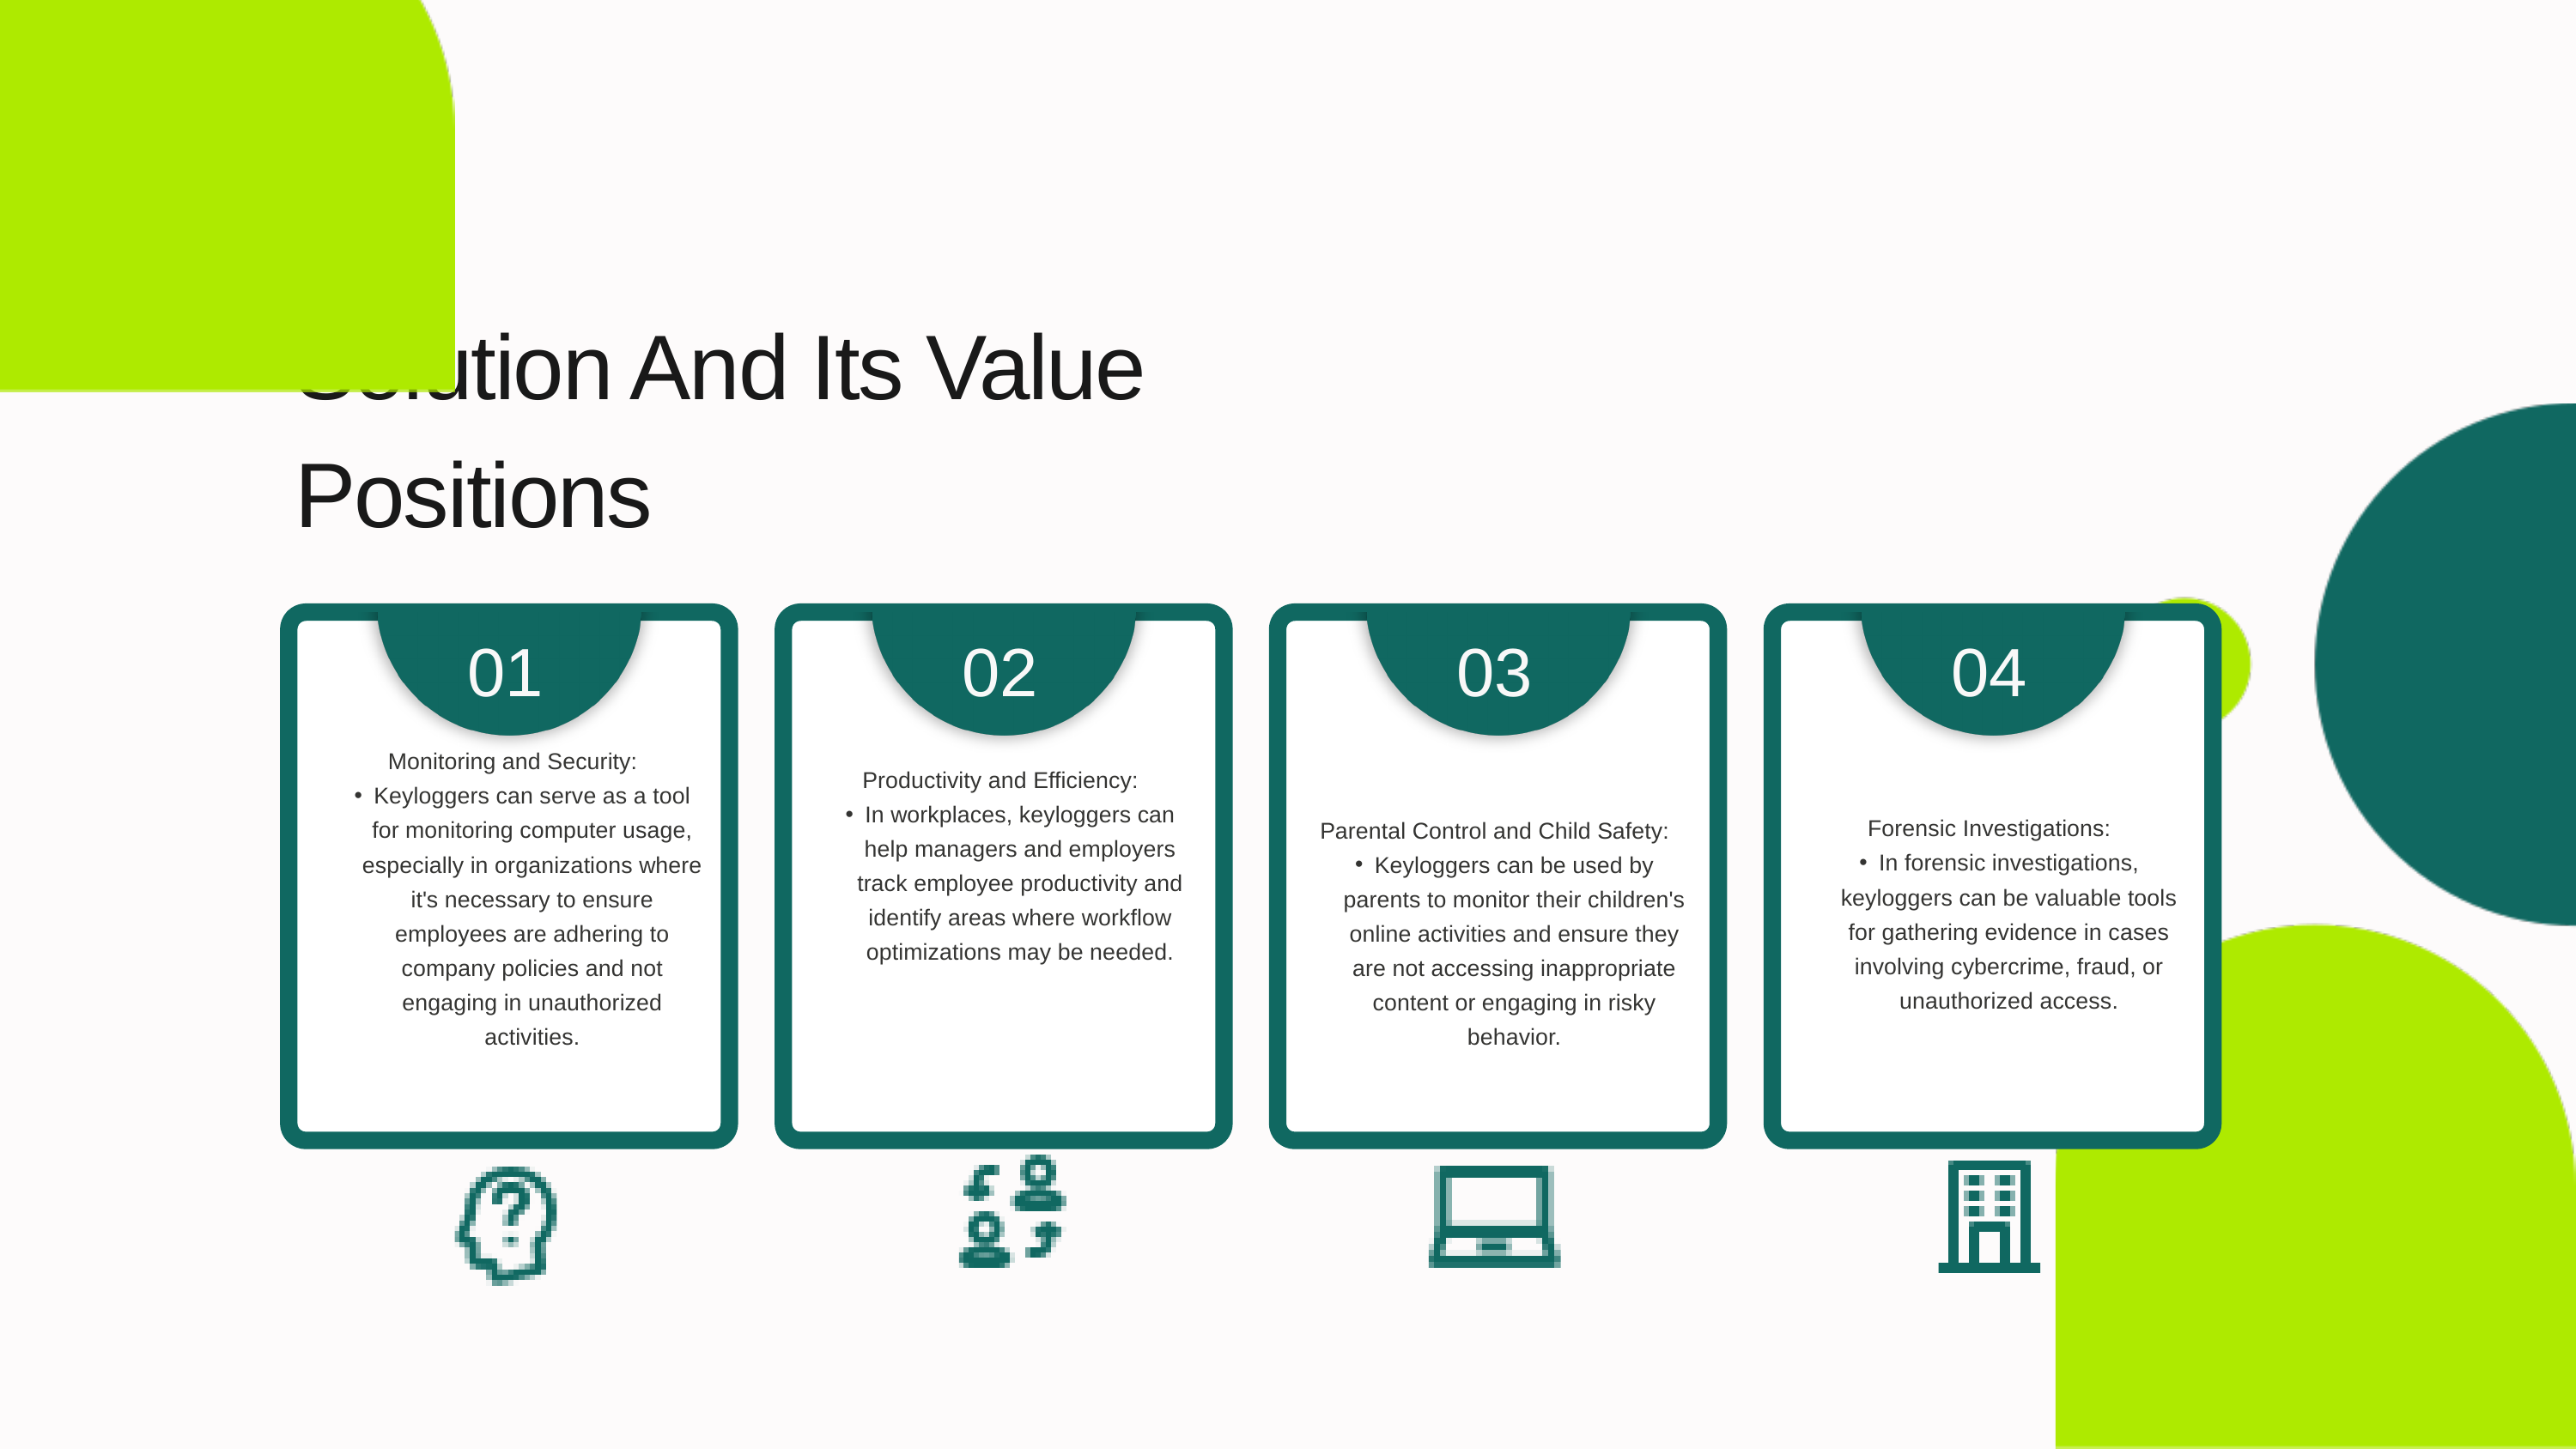

Solution And Its Value Positions

01
02
03
04
Monitoring and Security:
Keyloggers can serve as a tool for monitoring computer usage, especially in organizations where it's necessary to ensure employees are adhering to company policies and not engaging in unauthorized activities.

Productivity and Efficiency:
In workplaces, keyloggers can help managers and employers track employee productivity and identify areas where workflow optimizations may be needed.

Forensic Investigations:
In forensic investigations, keyloggers can be valuable tools for gathering evidence in cases involving cybercrime, fraud, or unauthorized access.

Parental Control and Child Safety:
Keyloggers can be used by parents to monitor their children's online activities and ensure they are not accessing inappropriate content or engaging in risky behavior.